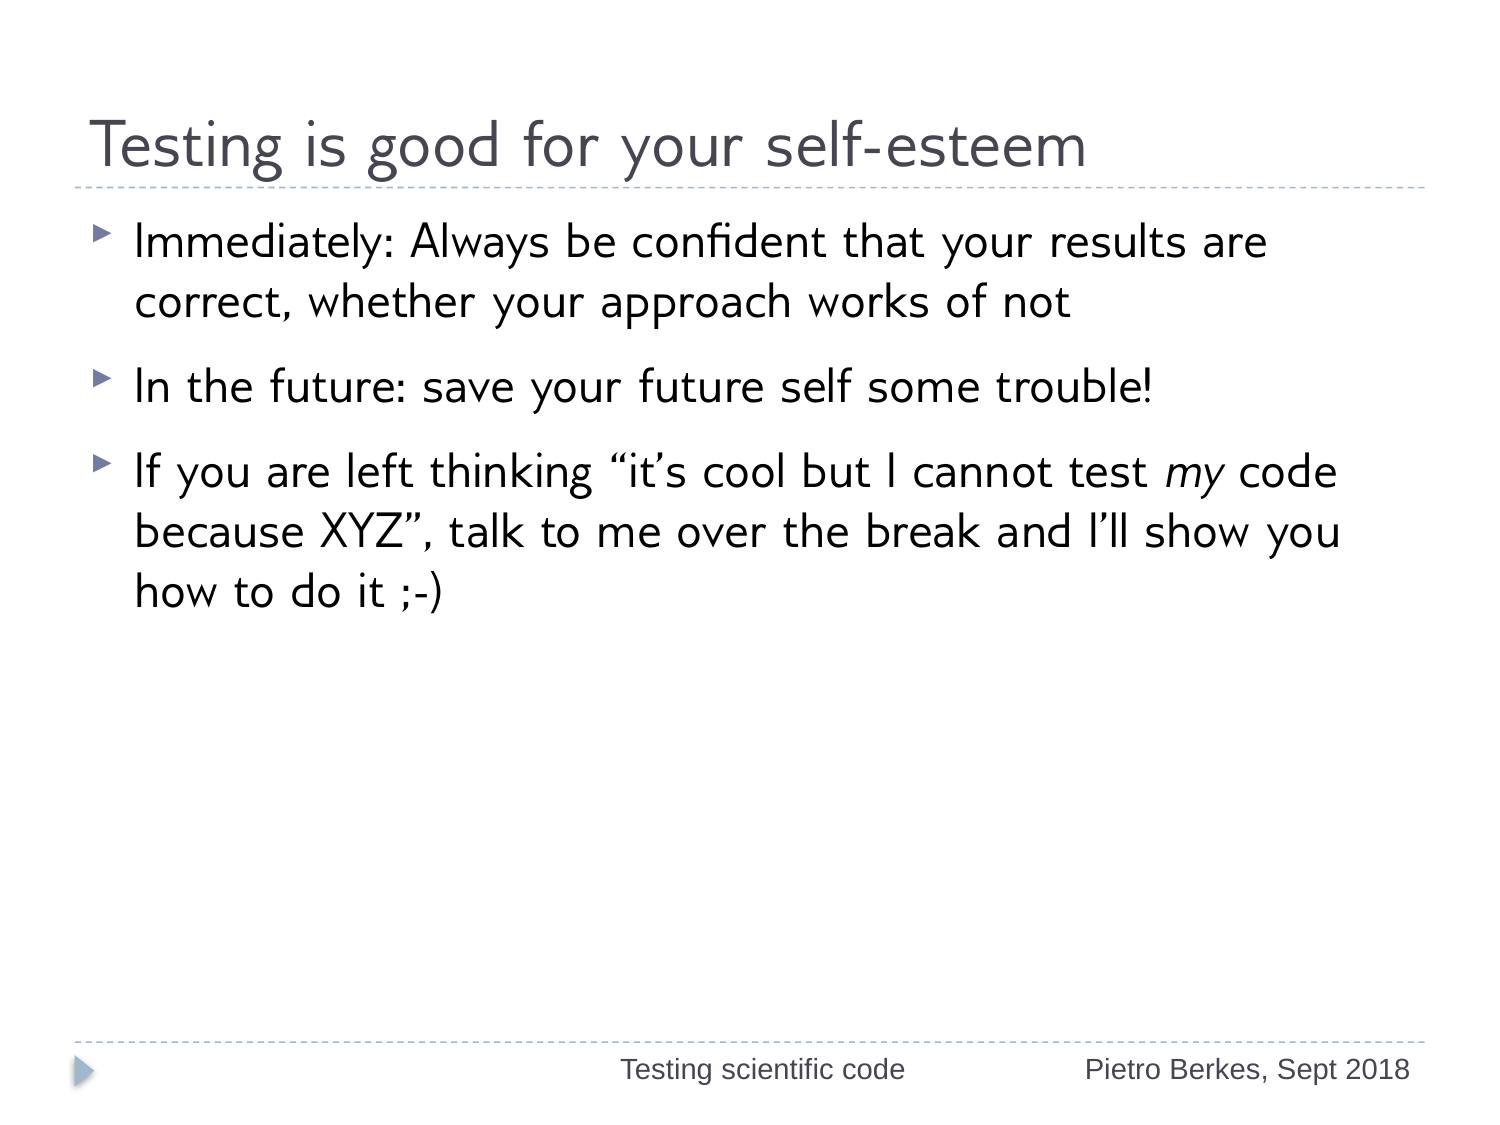

# Testing is good for your self-esteem
Immediately: Always be confident that your results are correct, whether your approach works of not
In the future: save your future self some trouble!
If you are left thinking “it’s cool but I cannot test my code because XYZ”, talk to me over the break and I’ll show you how to do it ;-)

Testing scientific code
Pietro Berkes, Sept 2018